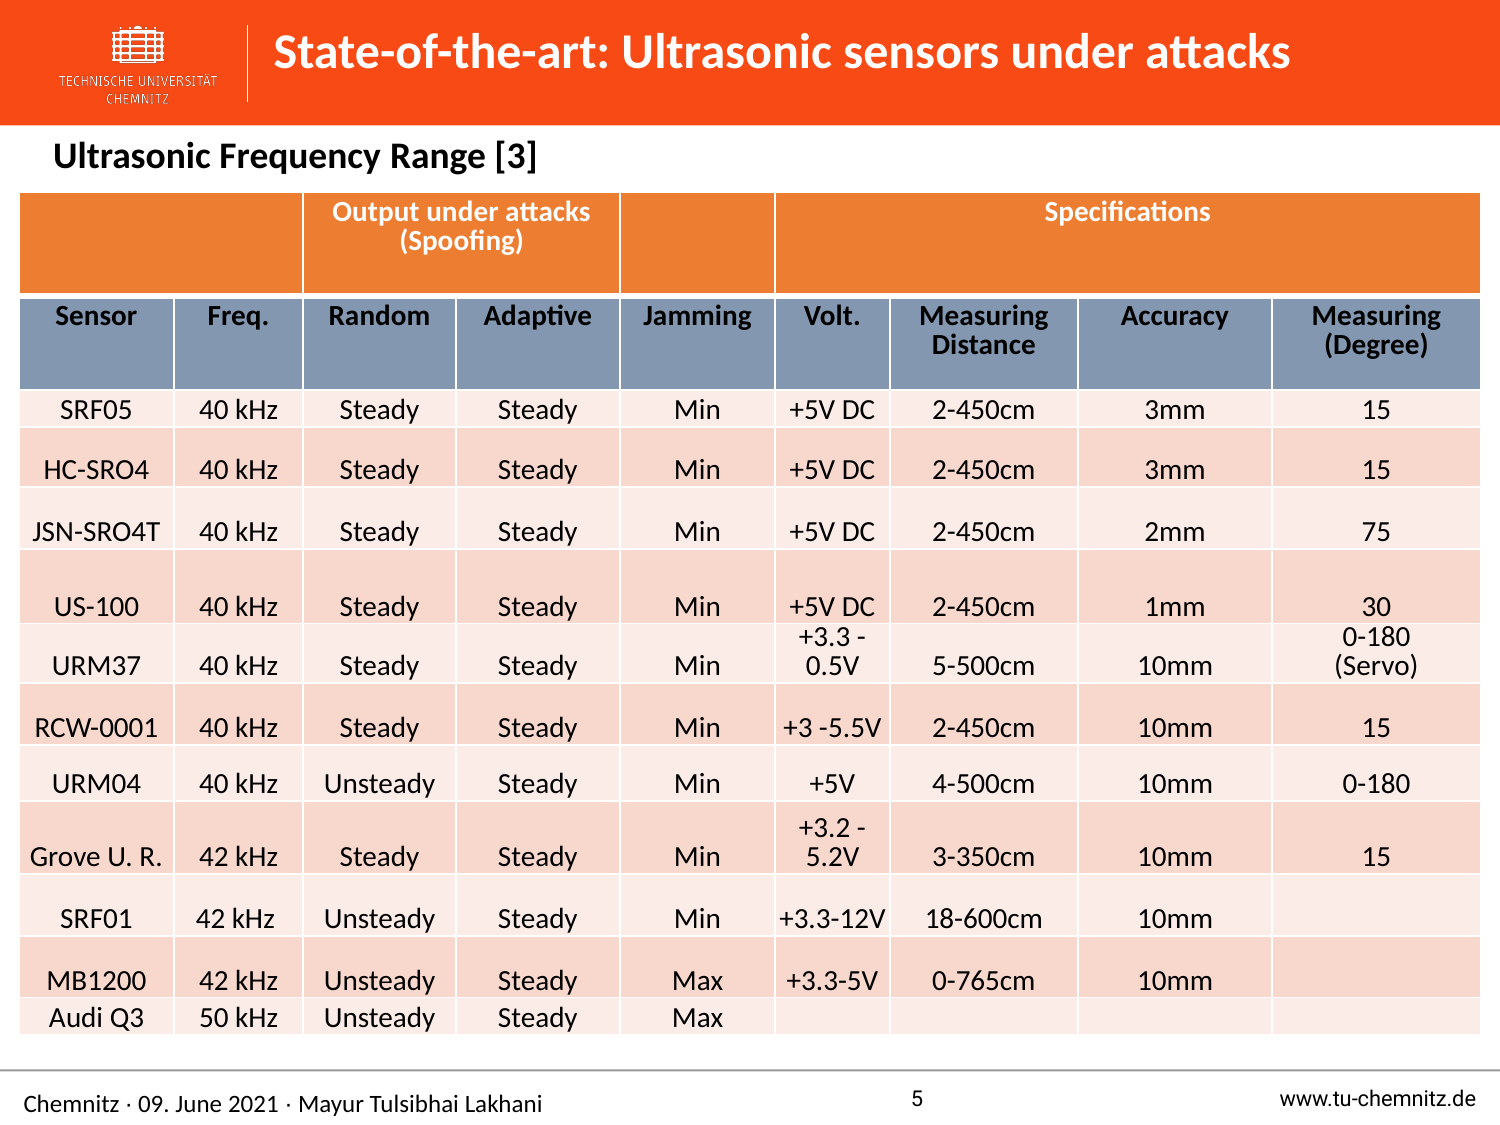

# State-of-the-art: Ultrasonic sensors under attacks

Ultrasonic Frequency Range [3]
|  |  | Output under attacks (Spoofing) |  |  | Specifications |  |  |  |
| --- | --- | --- | --- | --- | --- | --- | --- | --- |
| Sensor | Freq. | Random | Adaptive | Jamming | Volt. | Measuring Distance | Accuracy | Measuring (Degree) |
| SRF05 | 40 kHz | Steady | Steady | Min | +5V DC | 2-450cm | 3mm | 15 |
| HC-SRO4 | 40 kHz | Steady | Steady | Min | +5V DC | 2-450cm | 3mm | 15 |
| JSN-SRO4T | 40 kHz | Steady | Steady | Min | +5V DC | 2-450cm | 2mm | 75 |
| US-100 | 40 kHz | Steady | Steady | Min | +5V DC | 2-450cm | 1mm | 30 |
| URM37 | 40 kHz | Steady | Steady | Min | +3.3 -0.5V | 5-500cm | 10mm | 0-180 (Servo) |
| RCW-0001 | 40 kHz | Steady | Steady | Min | +3 -5.5V | 2-450cm | 10mm | 15 |
| URM04 | 40 kHz | Unsteady | Steady | Min | +5V | 4-500cm | 10mm | 0-180 |
| Grove U. R. | 42 kHz | Steady | Steady | Min | +3.2 -5.2V | 3-350cm | 10mm | 15 |
| SRF01 | 42 kHz | Unsteady | Steady | Min | +3.3-12V | 18-600cm | 10mm |  |
| MB1200 | 42 kHz | Unsteady | Steady | Max | +3.3-5V | 0-765cm | 10mm |  |
| Audi Q3 | 50 kHz | Unsteady | Steady | Max |  |  |  |  |